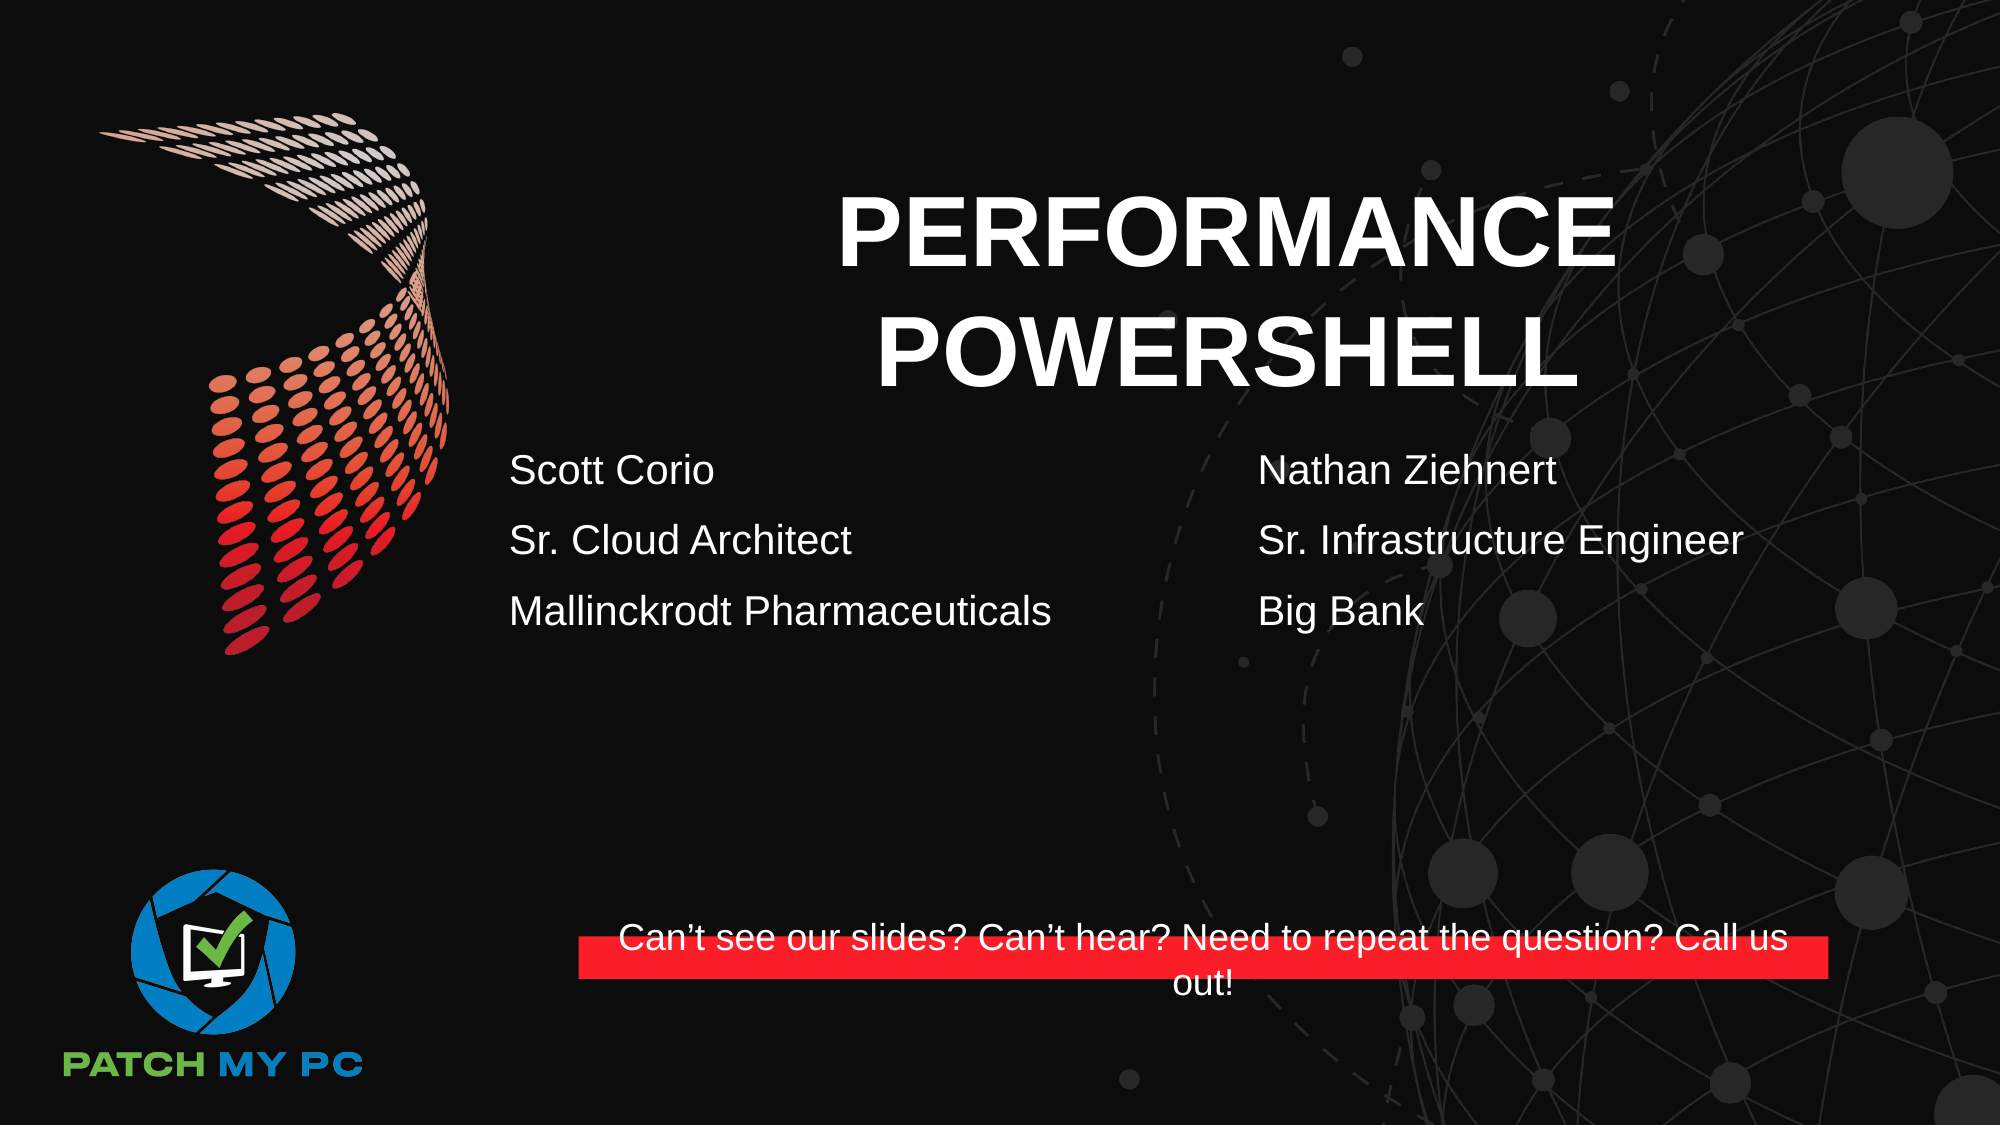

# Performance PowerShell
Scott Corio
Sr. Cloud Architect
Mallinckrodt Pharmaceuticals
Nathan Ziehnert
Sr. Infrastructure Engineer
Big Bank